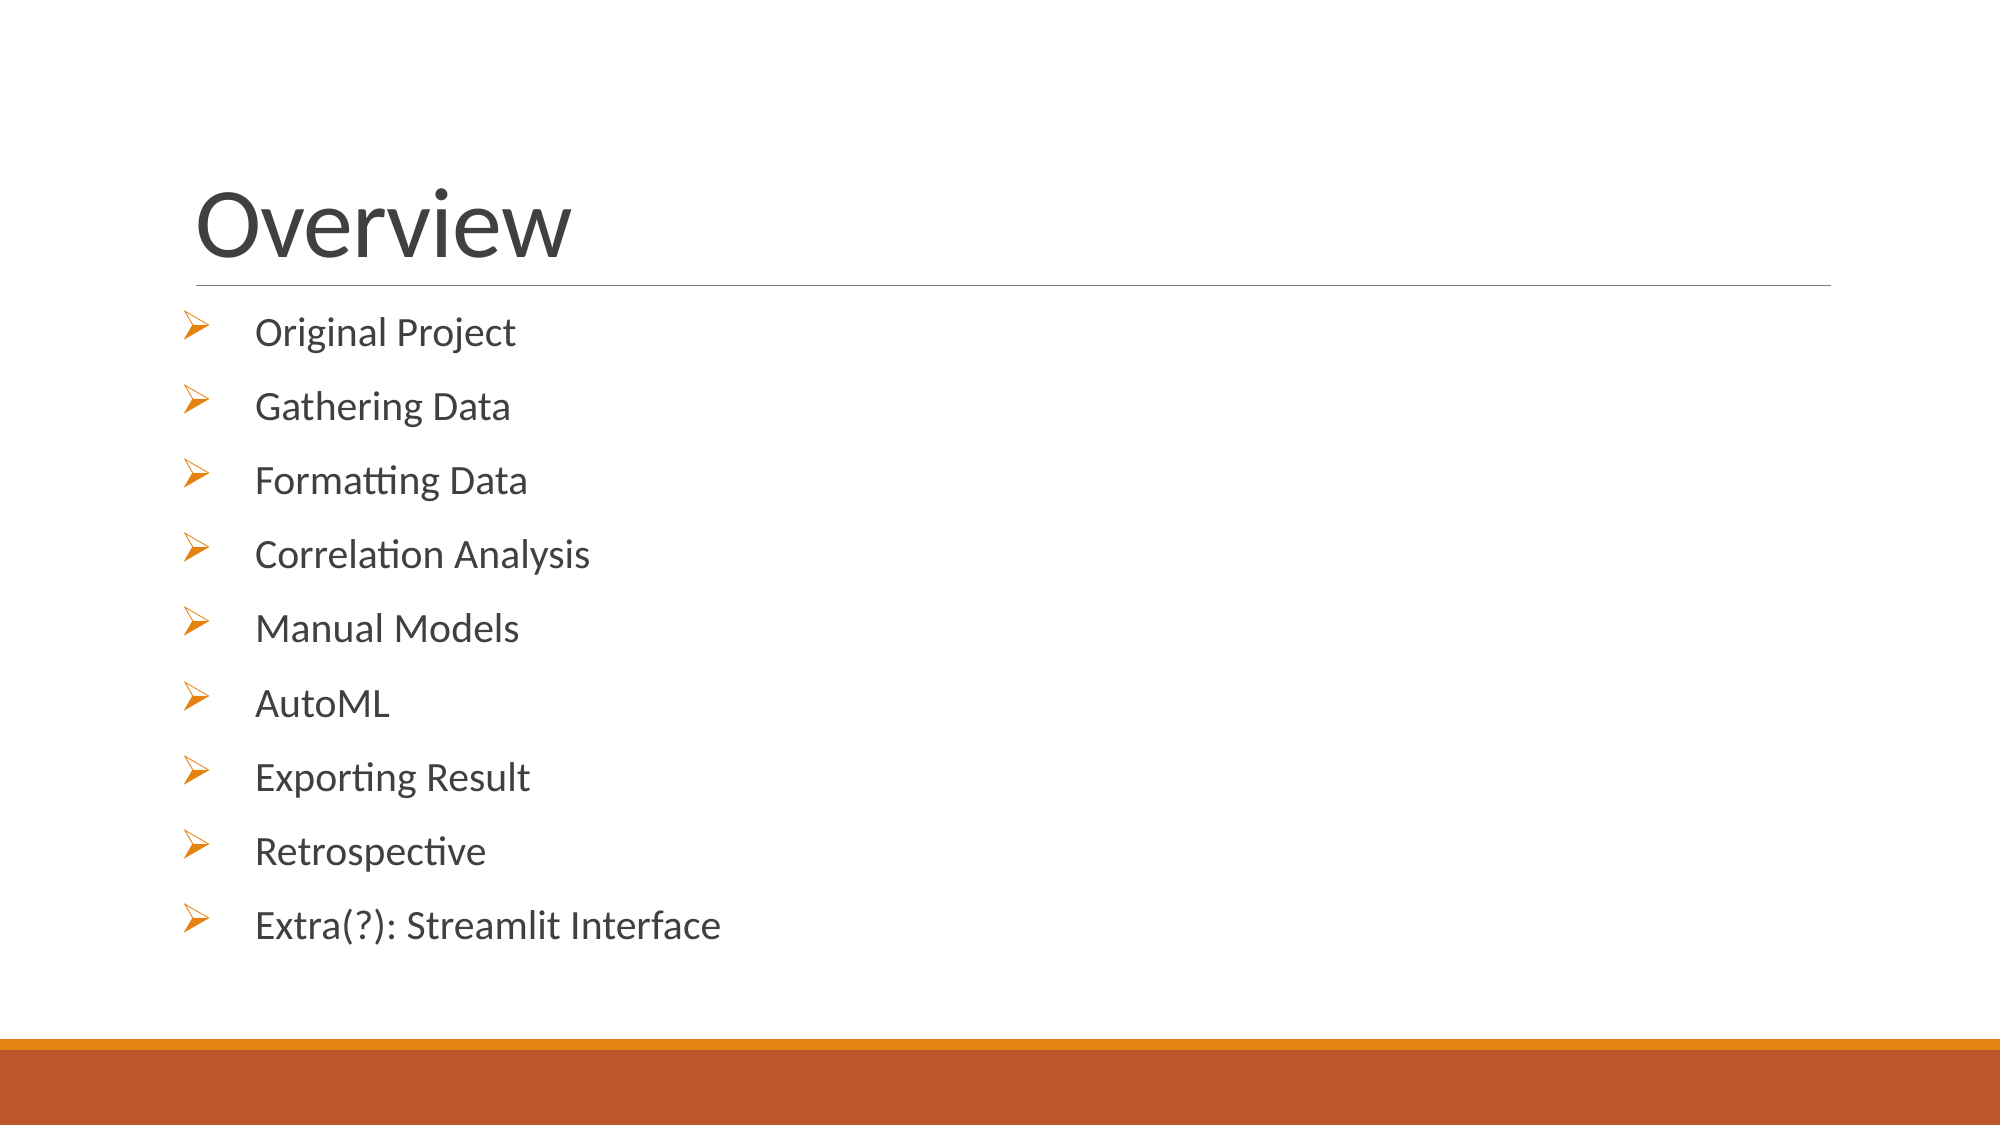

# Overview
Original Project
Gathering Data
Formatting Data
Correlation Analysis
Manual Models
AutoML
Exporting Result
Retrospective
Extra(?): Streamlit Interface